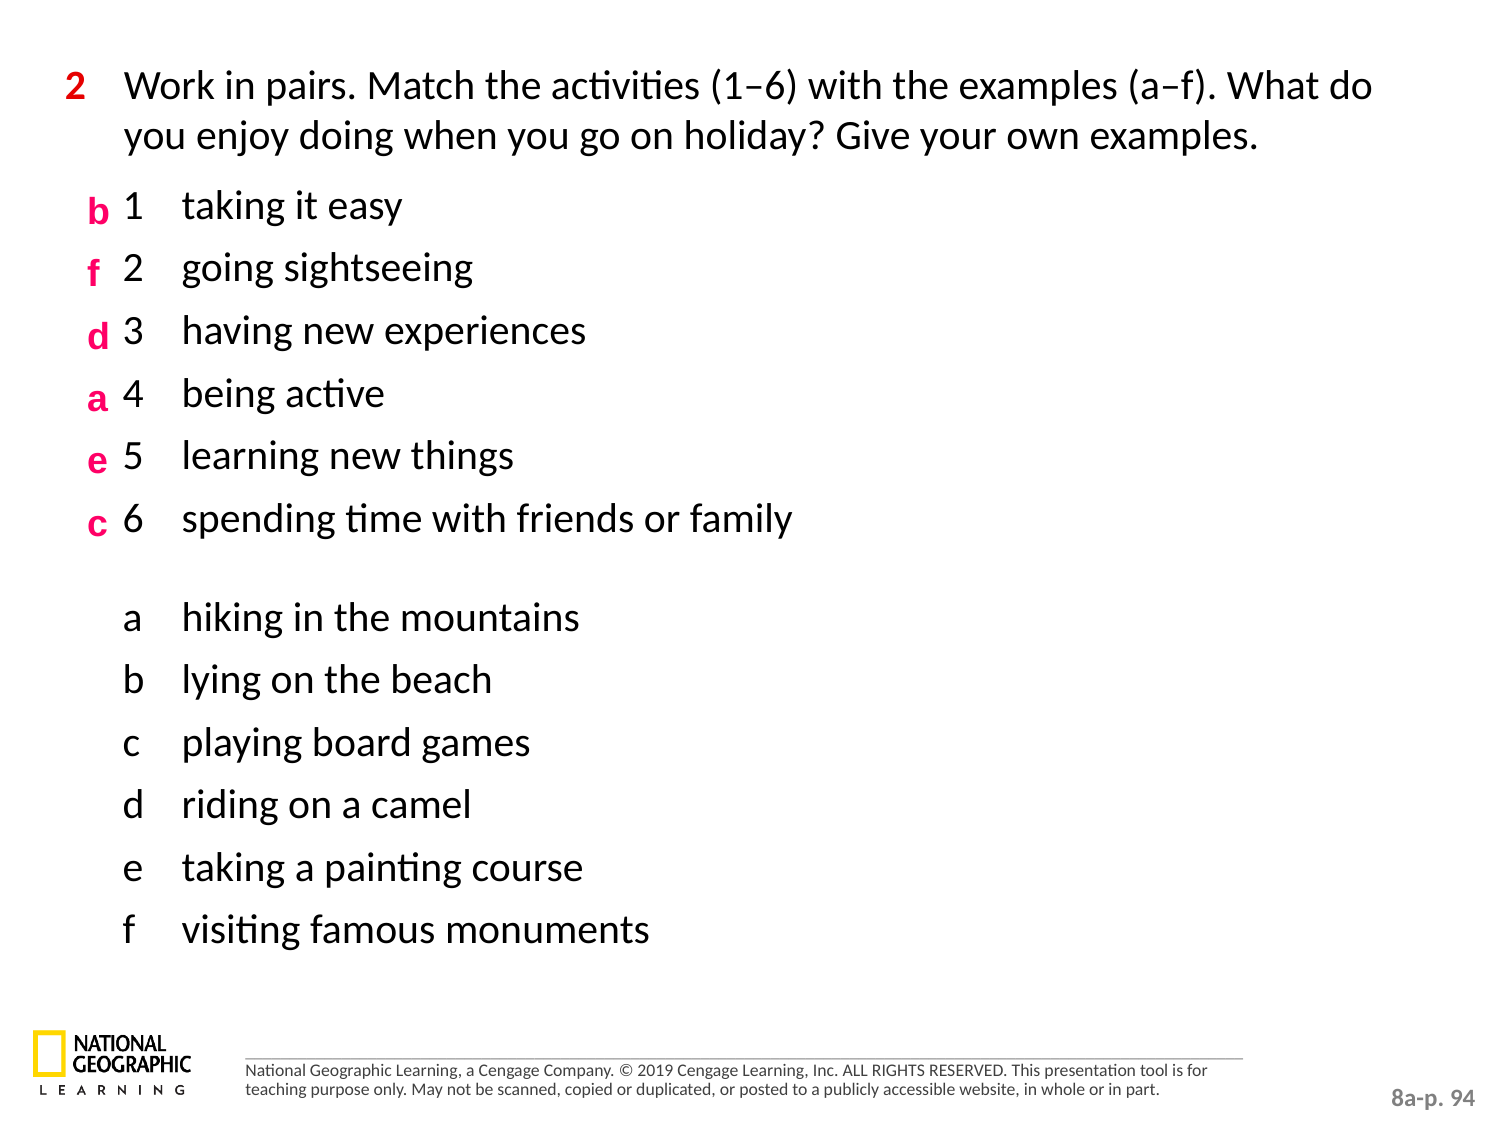

2 	Work in pairs. Match the activities (1–6) with the examples (a–f). What do you enjoy doing when you go on holiday? Give your own examples.
b
f
d
a
e
c
1 	taking it easy
2	going sightseeing
3 	having new experiences
4 	being active
5 	learning new things
6 	spending time with friends or family
a 	hiking in the mountains
b 	lying on the beach
c	playing board games
d 	riding on a camel
e 	taking a painting course
f 	visiting famous monuments
8a-p. 94